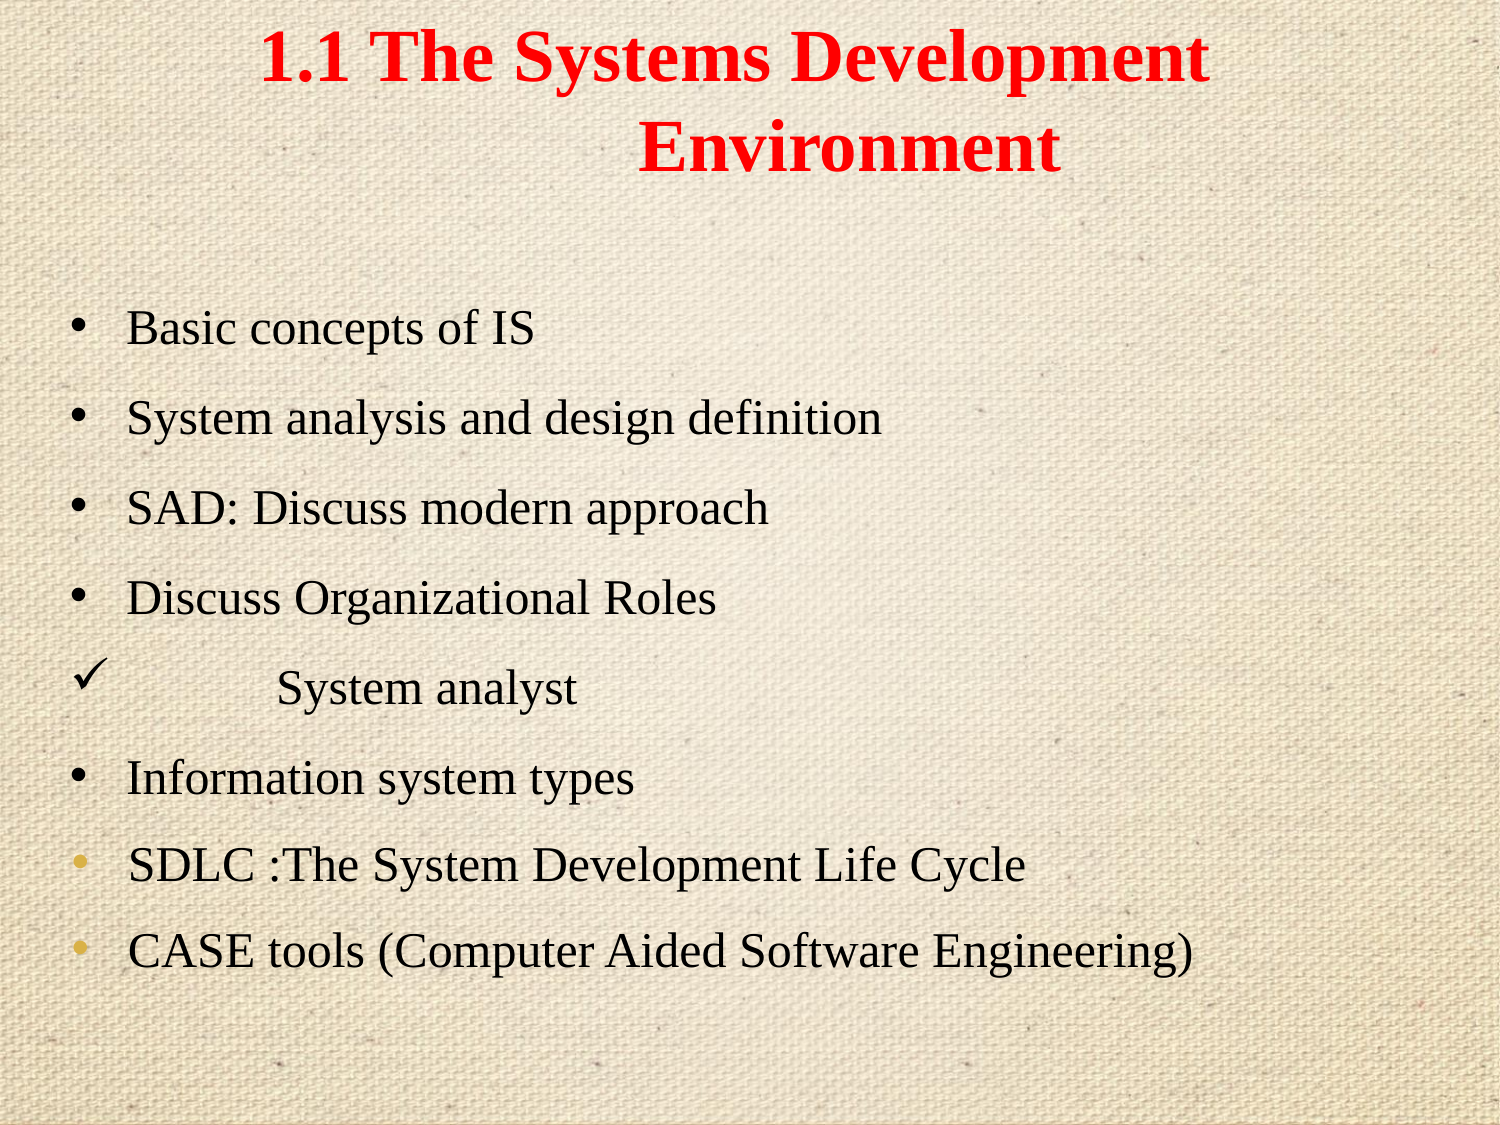

# 1.1 The Systems Development  Environment
Basic concepts of IS
System analysis and design definition
SAD: Discuss modern approach
Discuss Organizational Roles
 	System analyst
Information system types
SDLC :The System Development Life Cycle
CASE tools (Computer Aided Software Engineering)